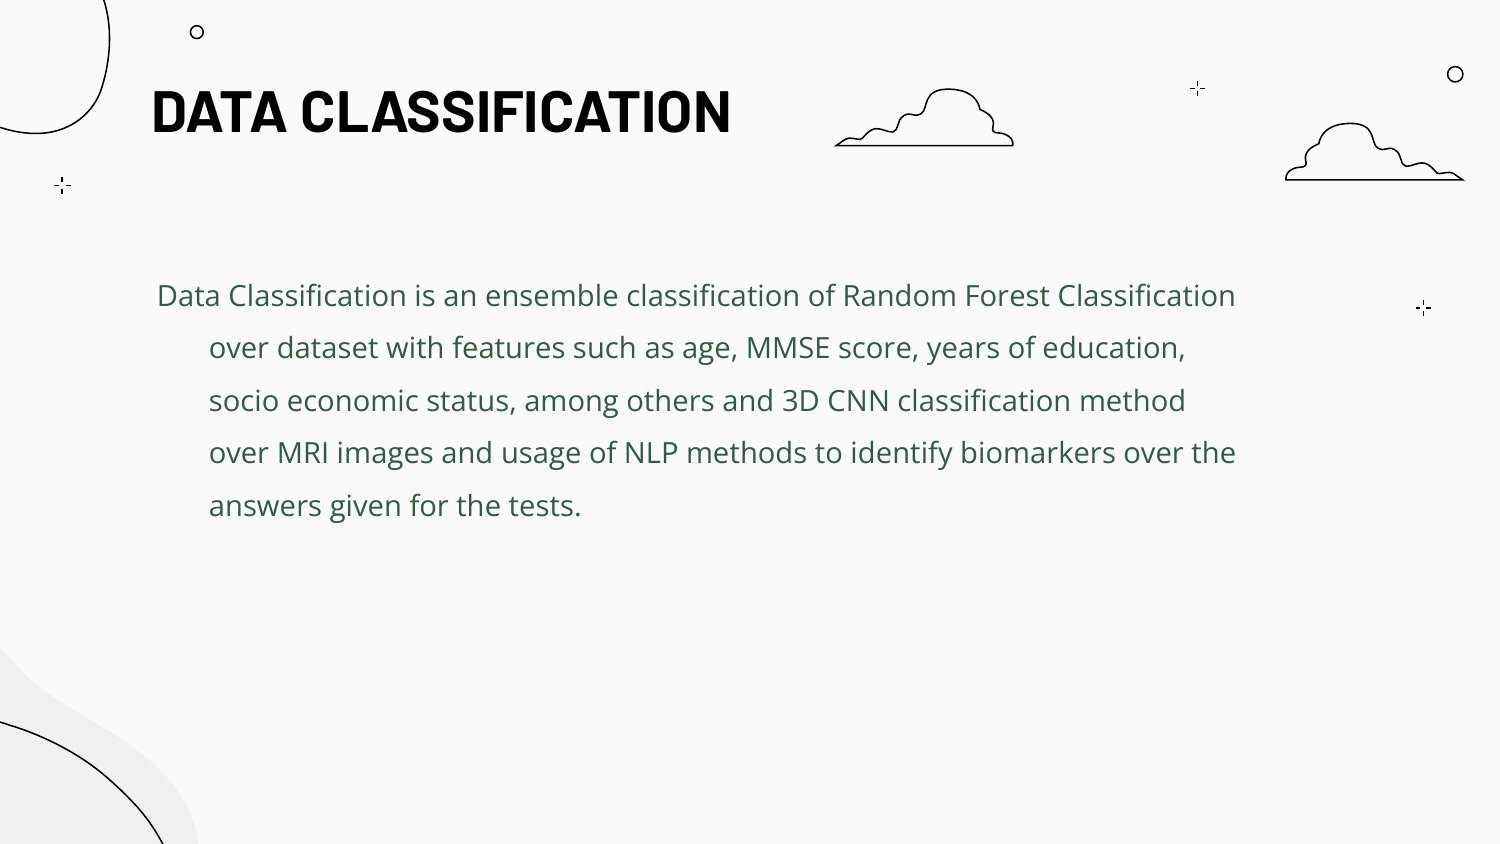

# DATA CLASSIFICATION
Data Classification is an ensemble classification of Random Forest Classification over dataset with features such as age, MMSE score, years of education, socio economic status, among others and 3D CNN classification method over MRI images and usage of NLP methods to identify biomarkers over the answers given for the tests.